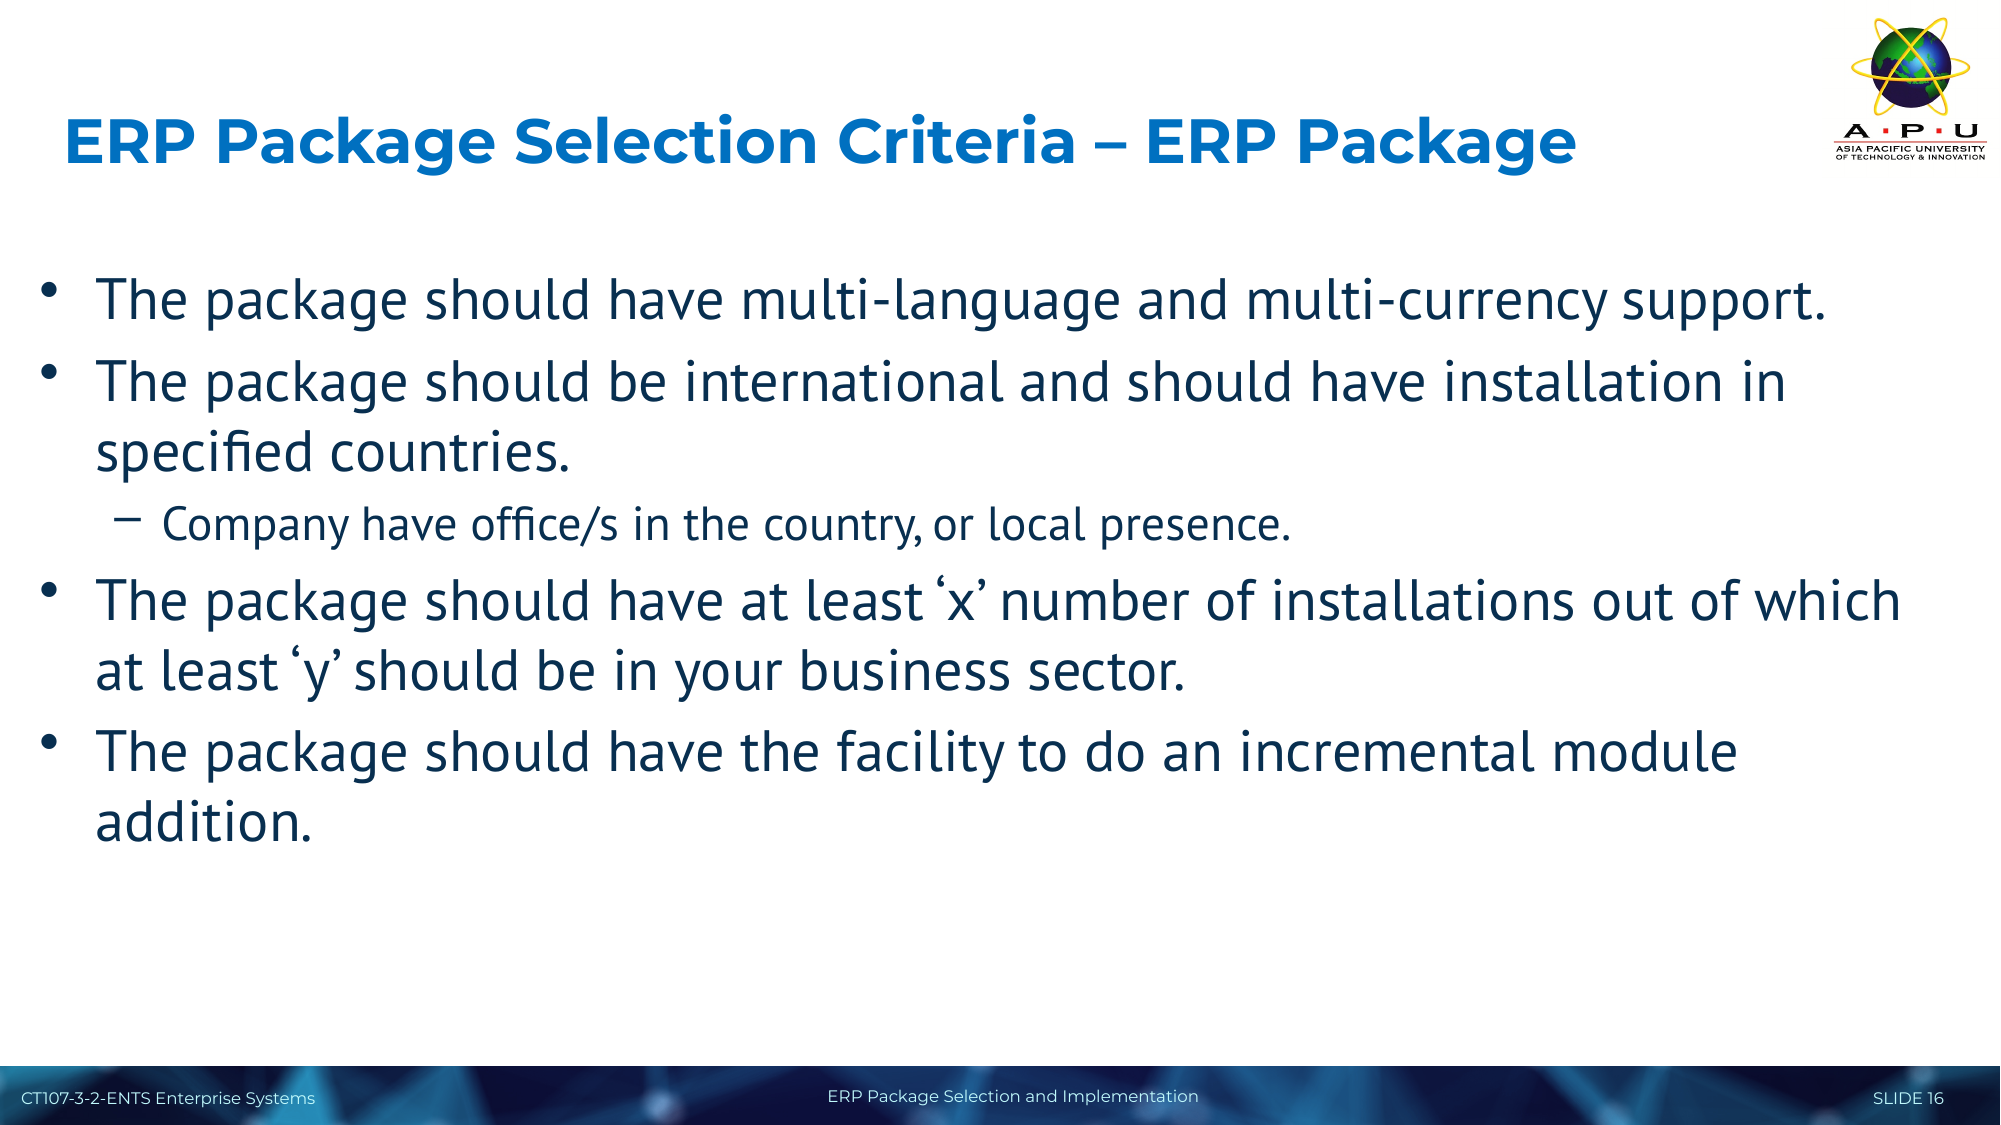

# ERP Package Selection Criteria – ERP Package
The package should have multi-language and multi-currency support.
The package should be international and should have installation in specified countries.
Company have office/s in the country, or local presence.
The package should have at least ‘x’ number of installations out of which at least ‘y’ should be in your business sector.
The package should have the facility to do an incremental module addition.